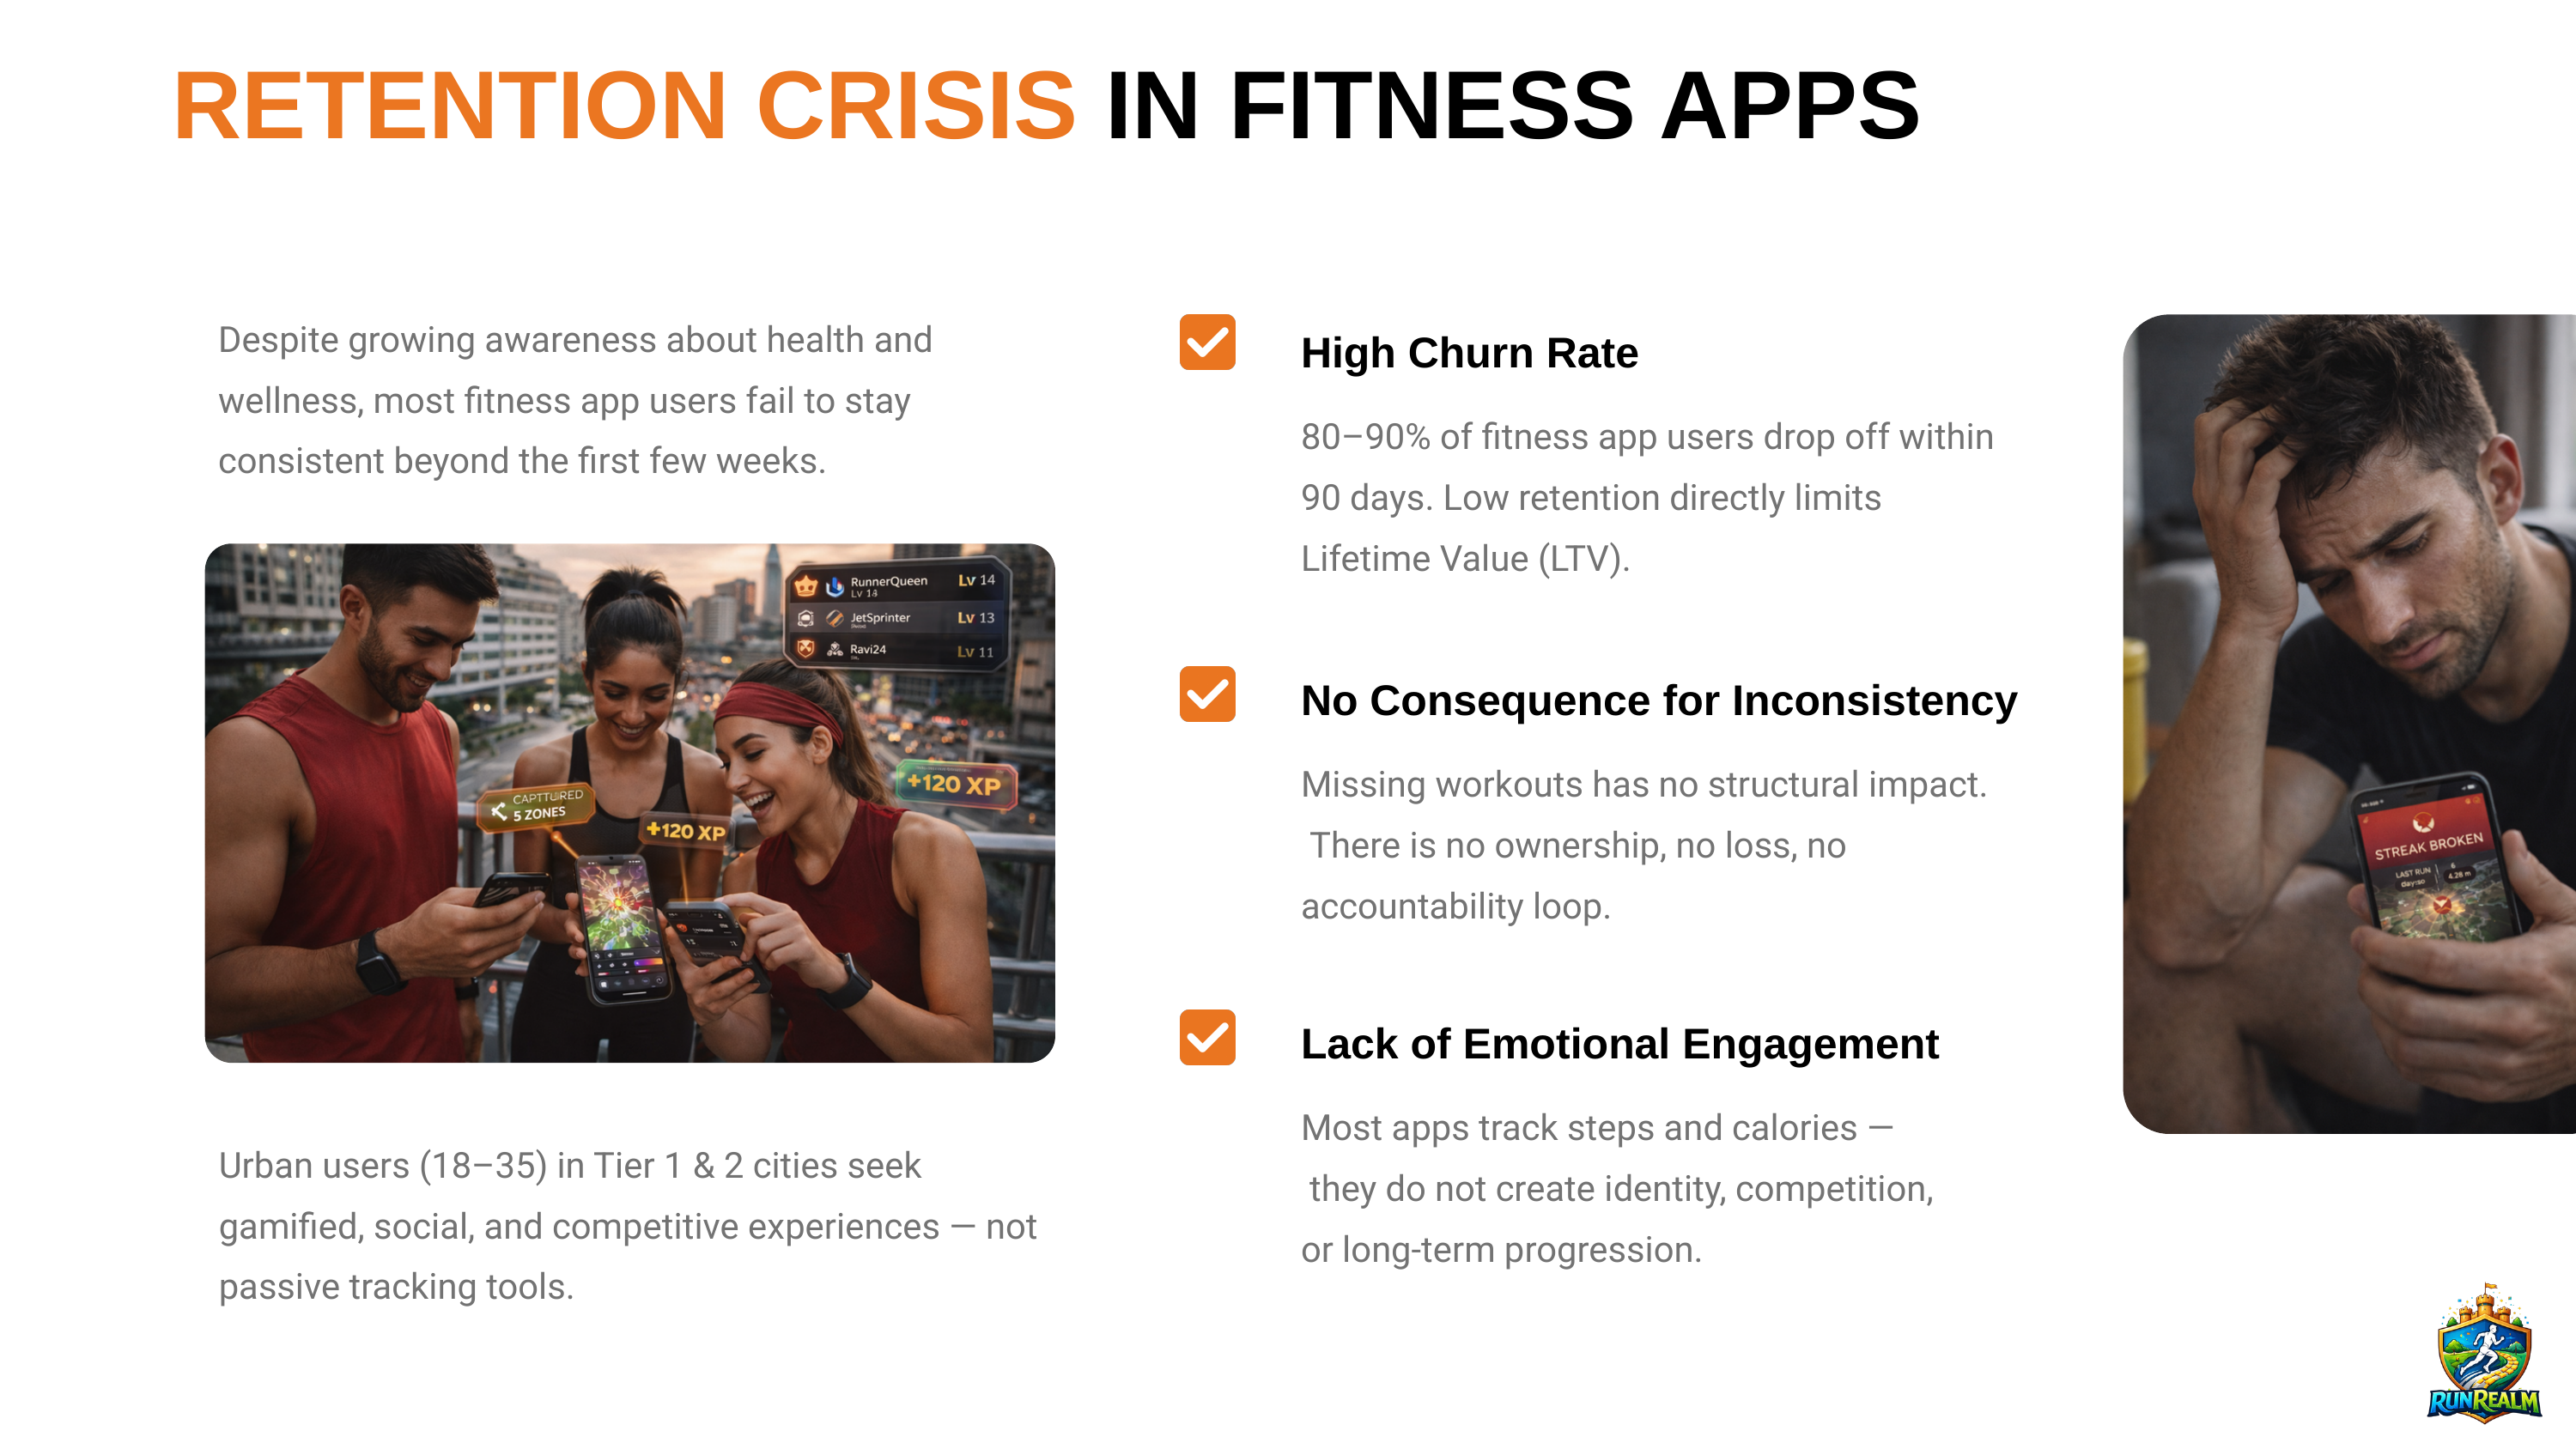

RETENTION CRISIS IN FITNESS APPS

Despite growing awareness about health and wellness, most fitness app users fail to stay consistent beyond the first few weeks.

High Churn Rate
80–90% of fitness app users drop off within 90 days. Low retention directly limits Lifetime Value (LTV).

No Consequence for Inconsistency

Missing workouts has no structural impact.
 There is no ownership, no loss, no accountability loop.
Lack of Emotional Engagement

Most apps track steps and calories —
 they do not create identity, competition, or long-term progression.

Urban users (18–35) in Tier 1 & 2 cities seek gamified, social, and competitive experiences — not passive tracking tools.